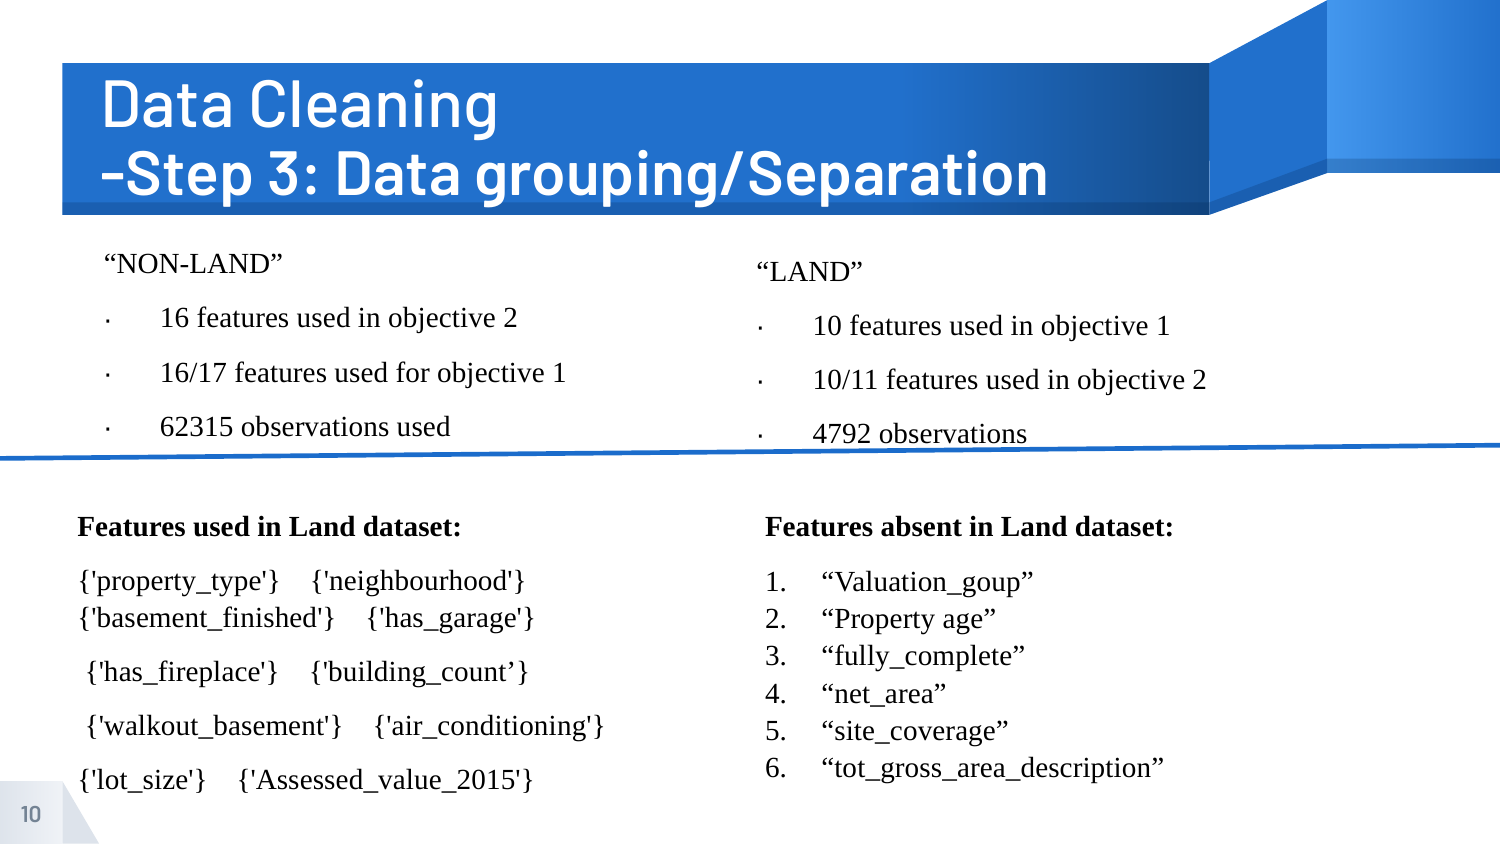

# Data Cleaning -Step 3: Data grouping/Separation
“NON-LAND”
16 features used in objective 2
16/17 features used for objective 1
62315 observations used
“LAND”
10 features used in objective 1
10/11 features used in objective 2
4792 observations
Features used in Land dataset:
{'property_type'}    {'neighbourhood'}    {'basement_finished'}    {'has_garage'}
 {'has_fireplace'}    {'building_count’}
 {'walkout_basement'}    {'air_conditioning'}
{'lot_size'}    {'Assessed_value_2015'}
Features absent in Land dataset:
“Valuation_goup”
“Property age”
“fully_complete”
“net_area”
“site_coverage”
“tot_gross_area_description”
10